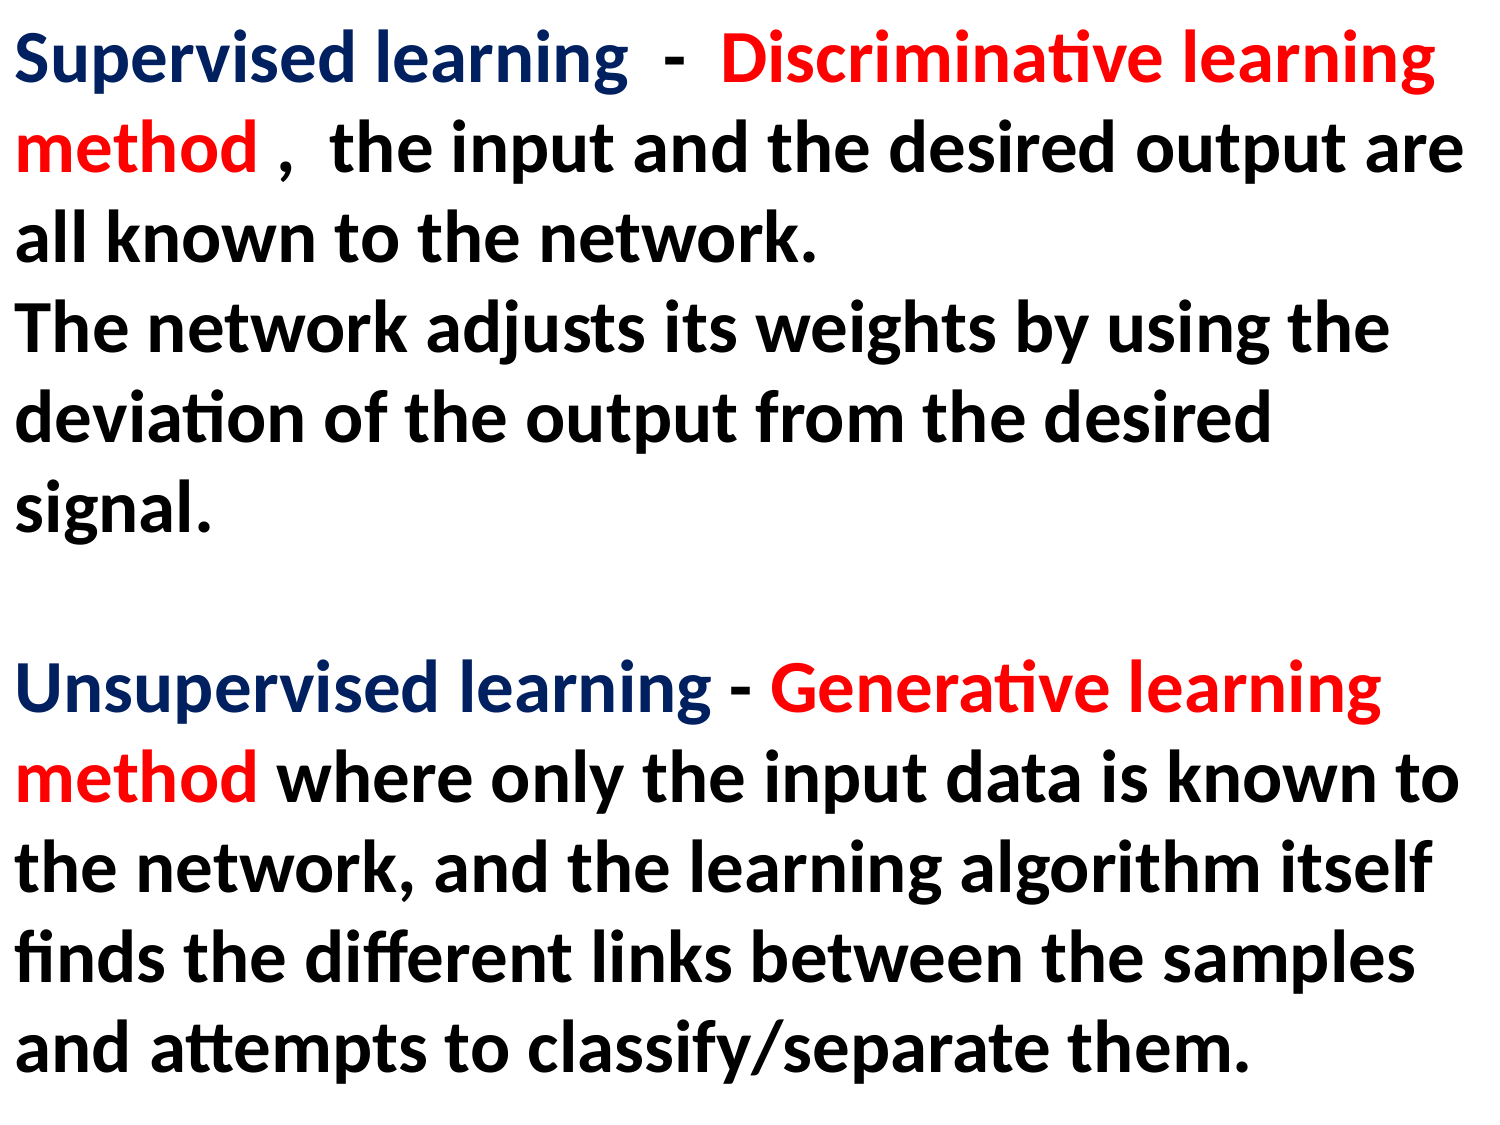

Supervised learning  -  Discriminative learning method ,  the input and the desired output are all known to the network.
The network adjusts its weights by using the deviation of the output from the desired signal.

Unsupervised learning - Generative learning method where only the input data is known to the network, and the learning algorithm itself finds the different links between the samples and attempts to classify/separate them.